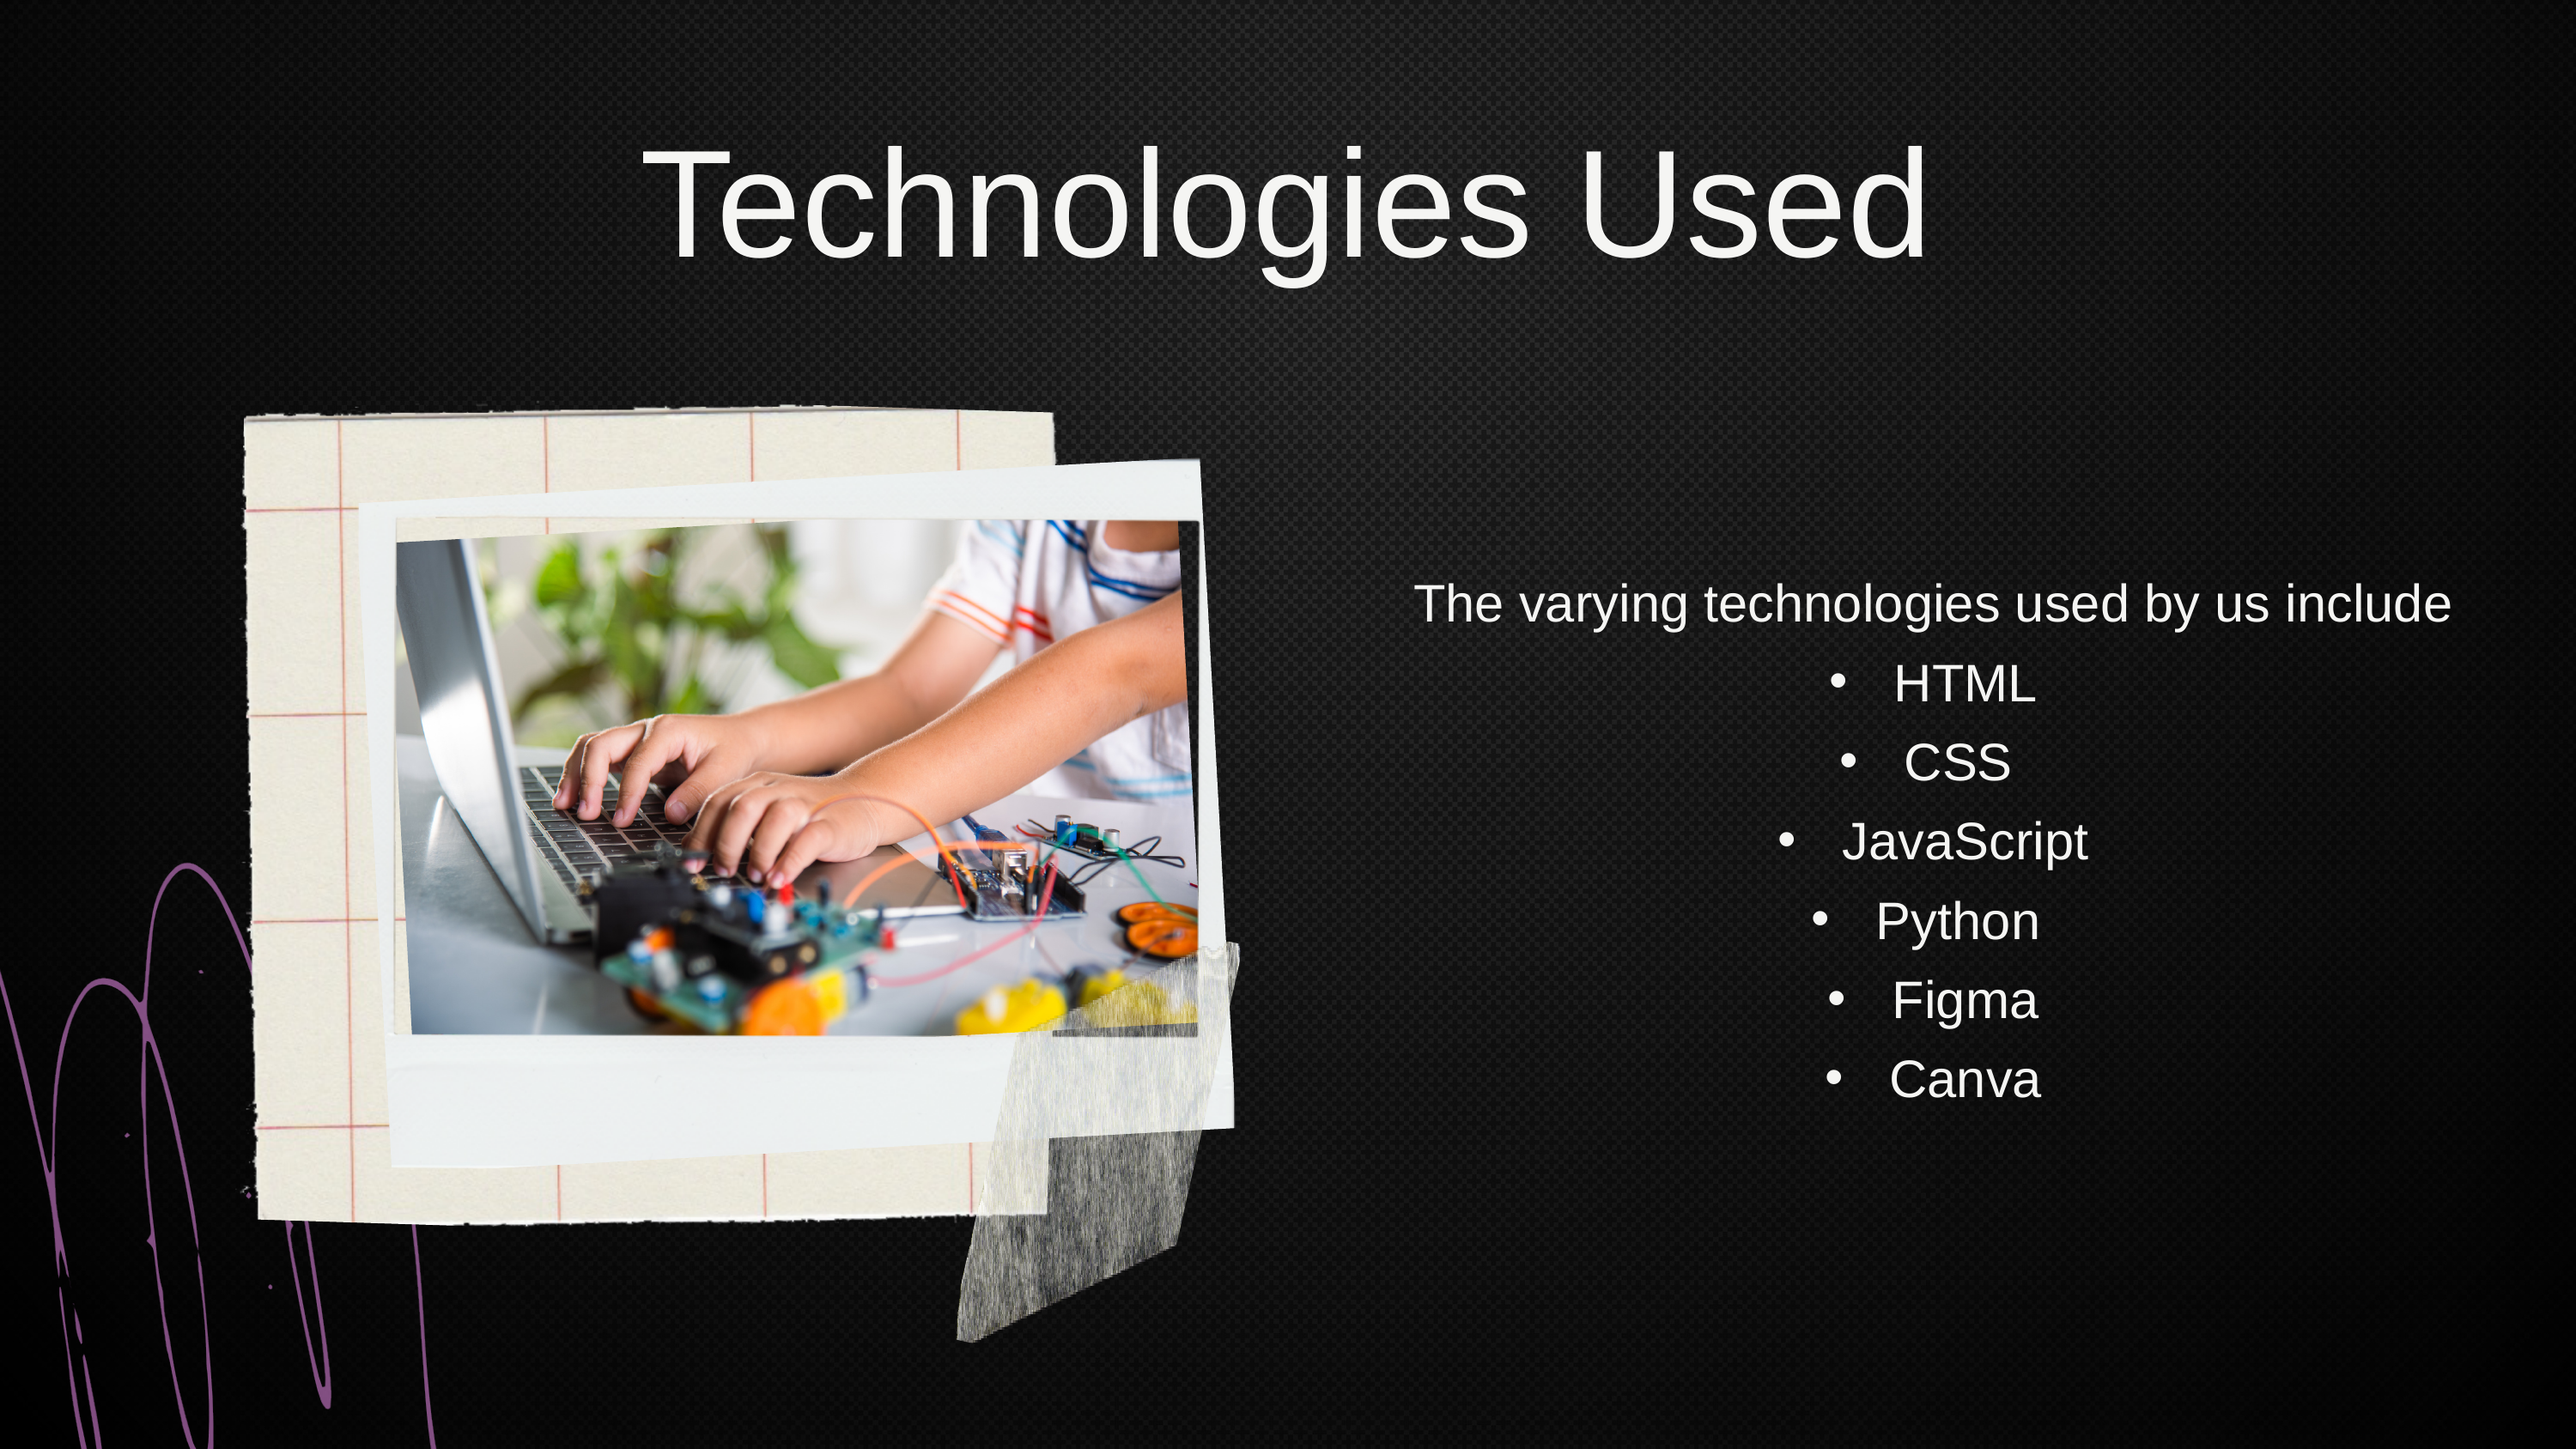

Technologies Used

The varying technologies used by us include
HTML
CSS
JavaScript
Python
Figma
Canva